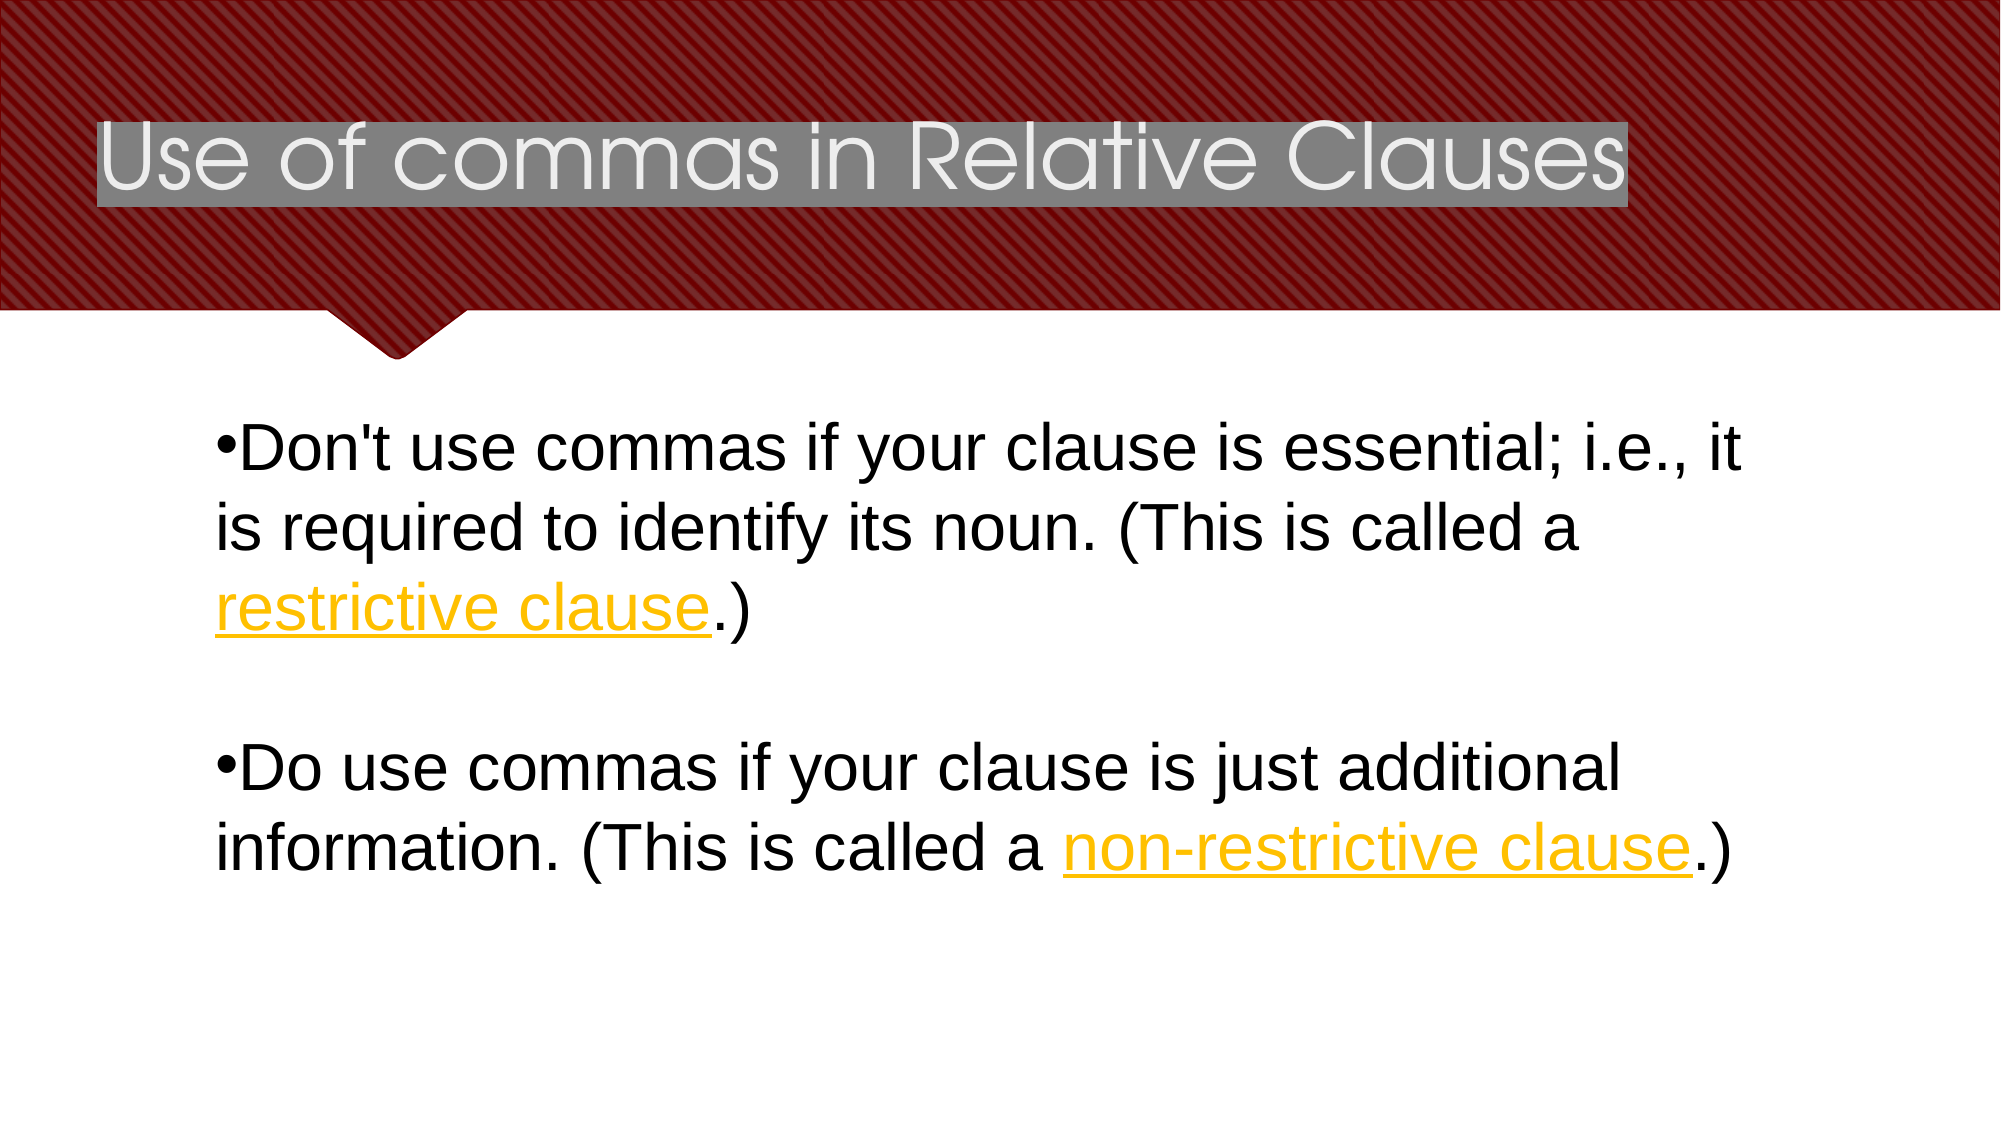

# Use of commas in Relative Clauses
Don't use commas if your clause is essential; i.e., it is required to identify its noun. (This is called a restrictive clause.)

Do use commas if your clause is just additional information. (This is called a non-restrictive clause.)